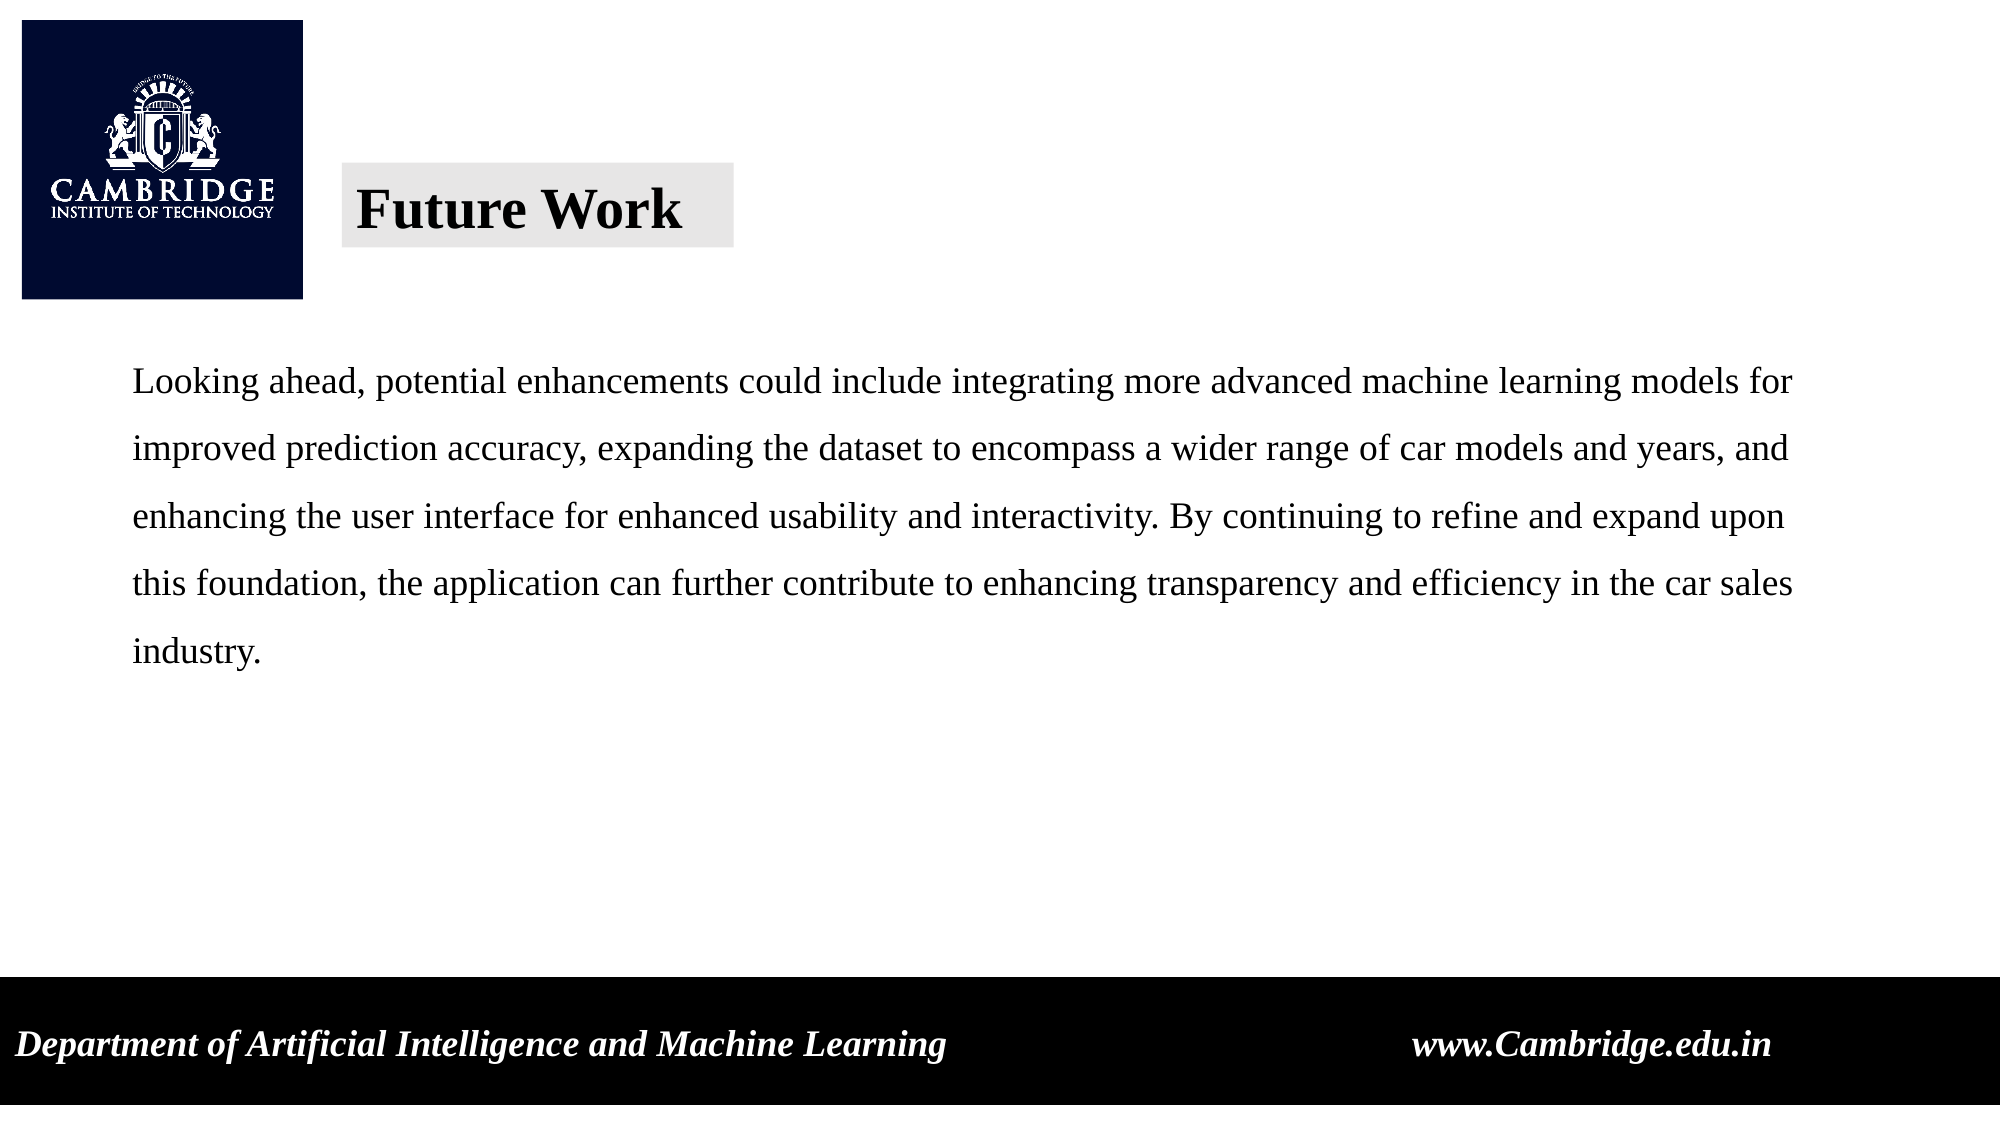

Future Work
Looking ahead, potential enhancements could include integrating more advanced machine learning models for improved prediction accuracy, expanding the dataset to encompass a wider range of car models and years, and enhancing the user interface for enhanced usability and interactivity. By continuing to refine and expand upon this foundation, the application can further contribute to enhancing transparency and efficiency in the car sales industry.
Department of Artificial Intelligence and Machine Learning                                                 www.Cambridge.edu.in